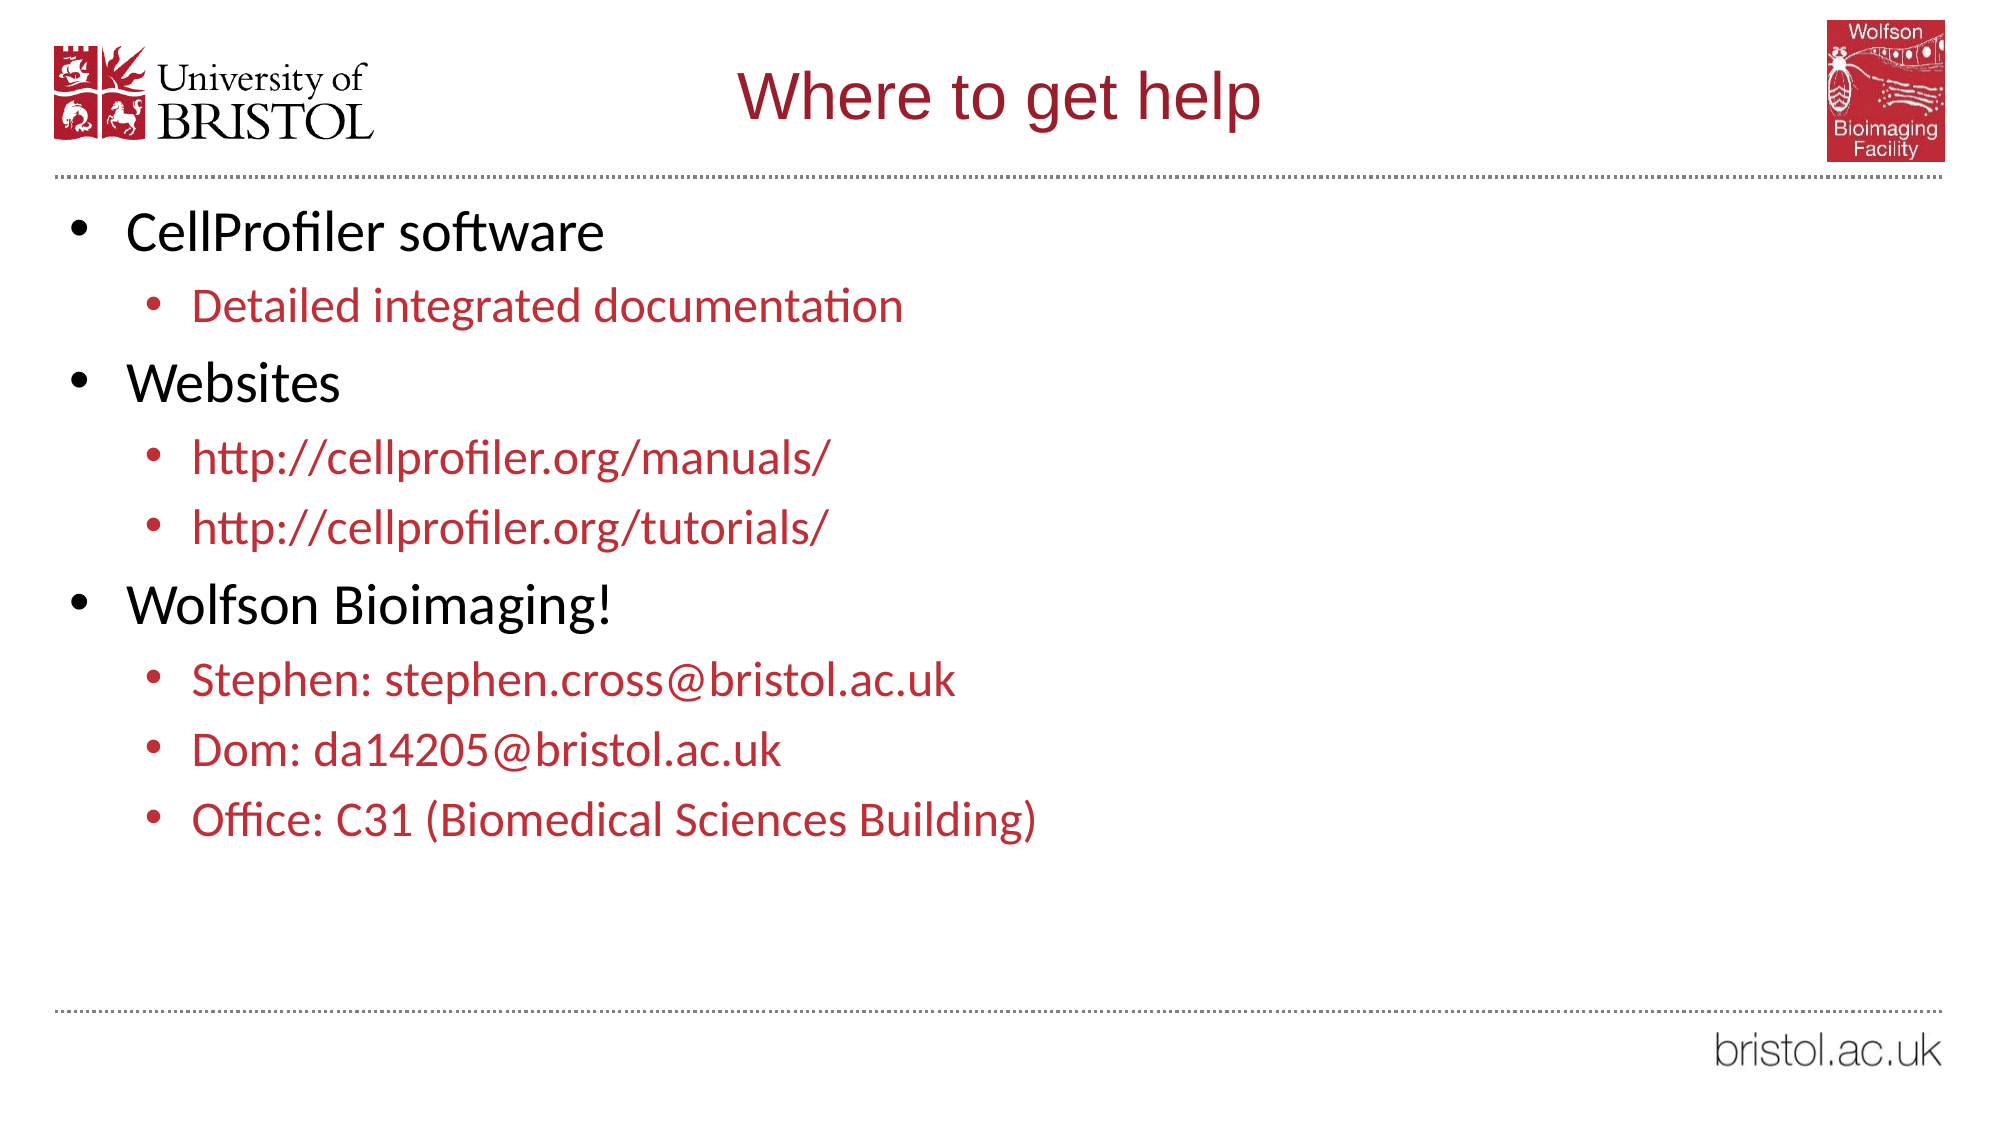

# Where to get help
CellProfiler software
Detailed integrated documentation
Websites
http://cellprofiler.org/manuals/
http://cellprofiler.org/tutorials/
Wolfson Bioimaging!
Stephen: stephen.cross@bristol.ac.uk
Dom: da14205@bristol.ac.uk
Office: C31 (Biomedical Sciences Building)